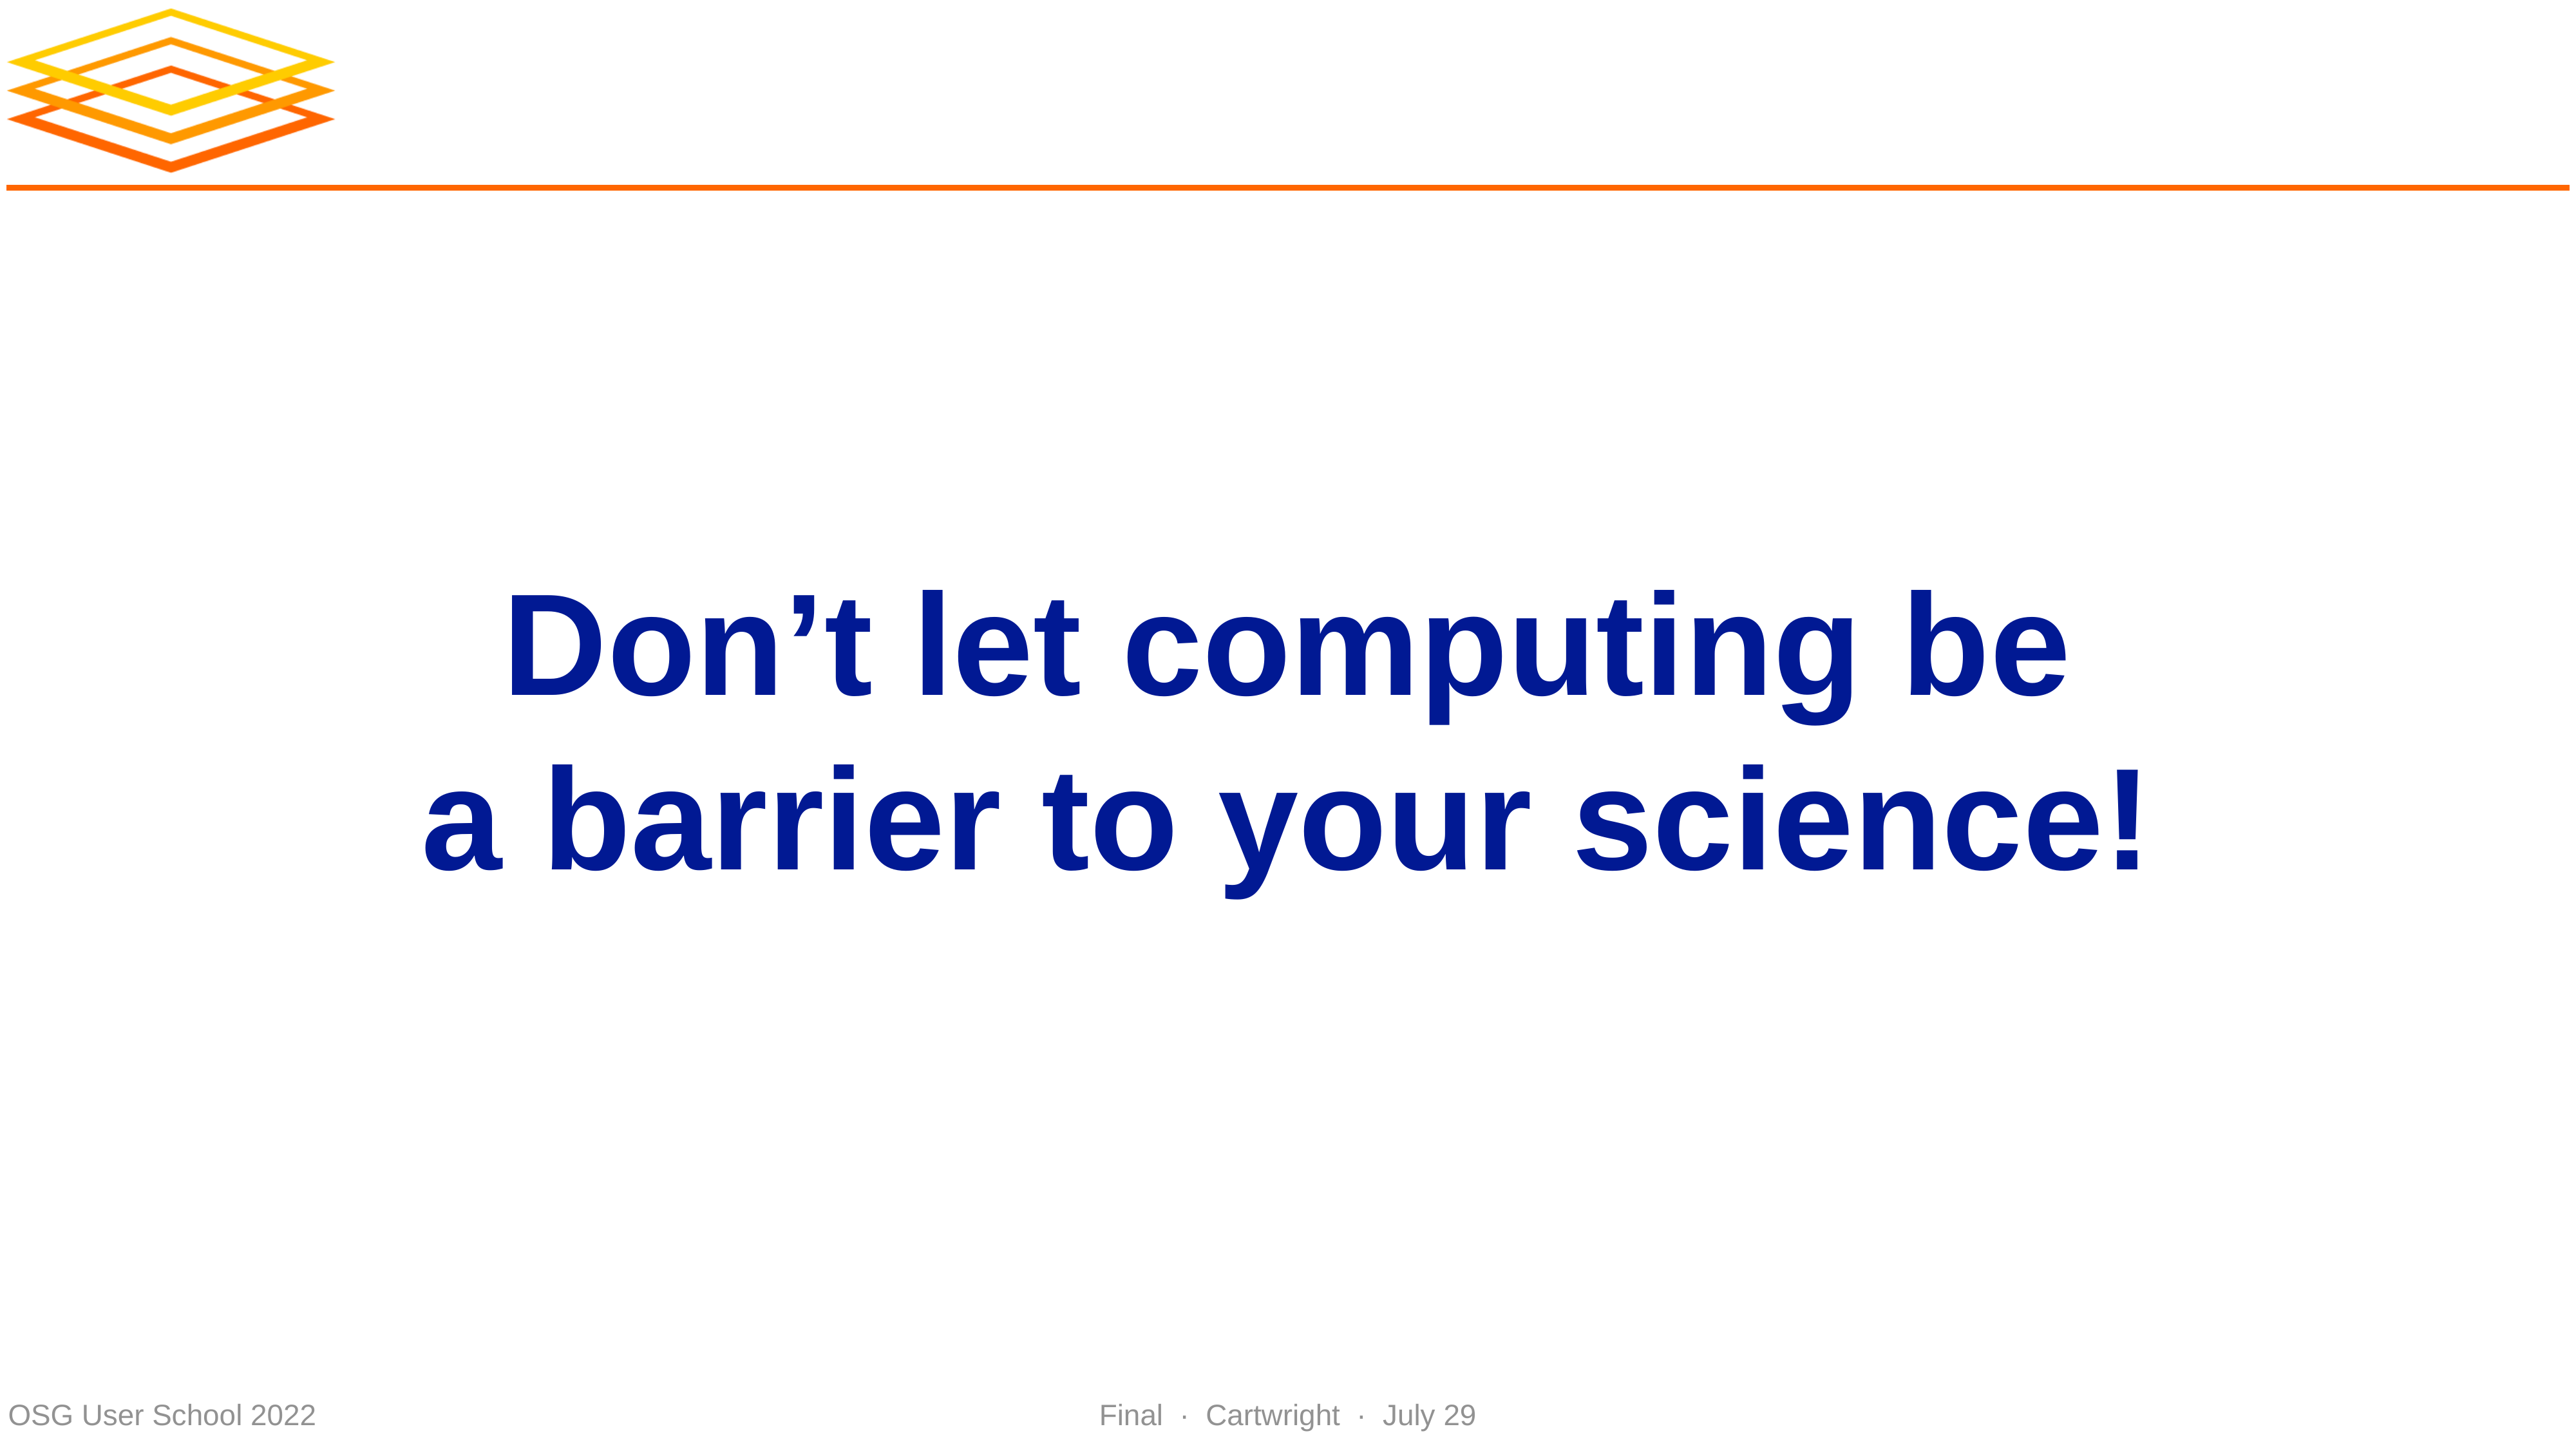

# Don’t let computing be a barrier to your science!
57